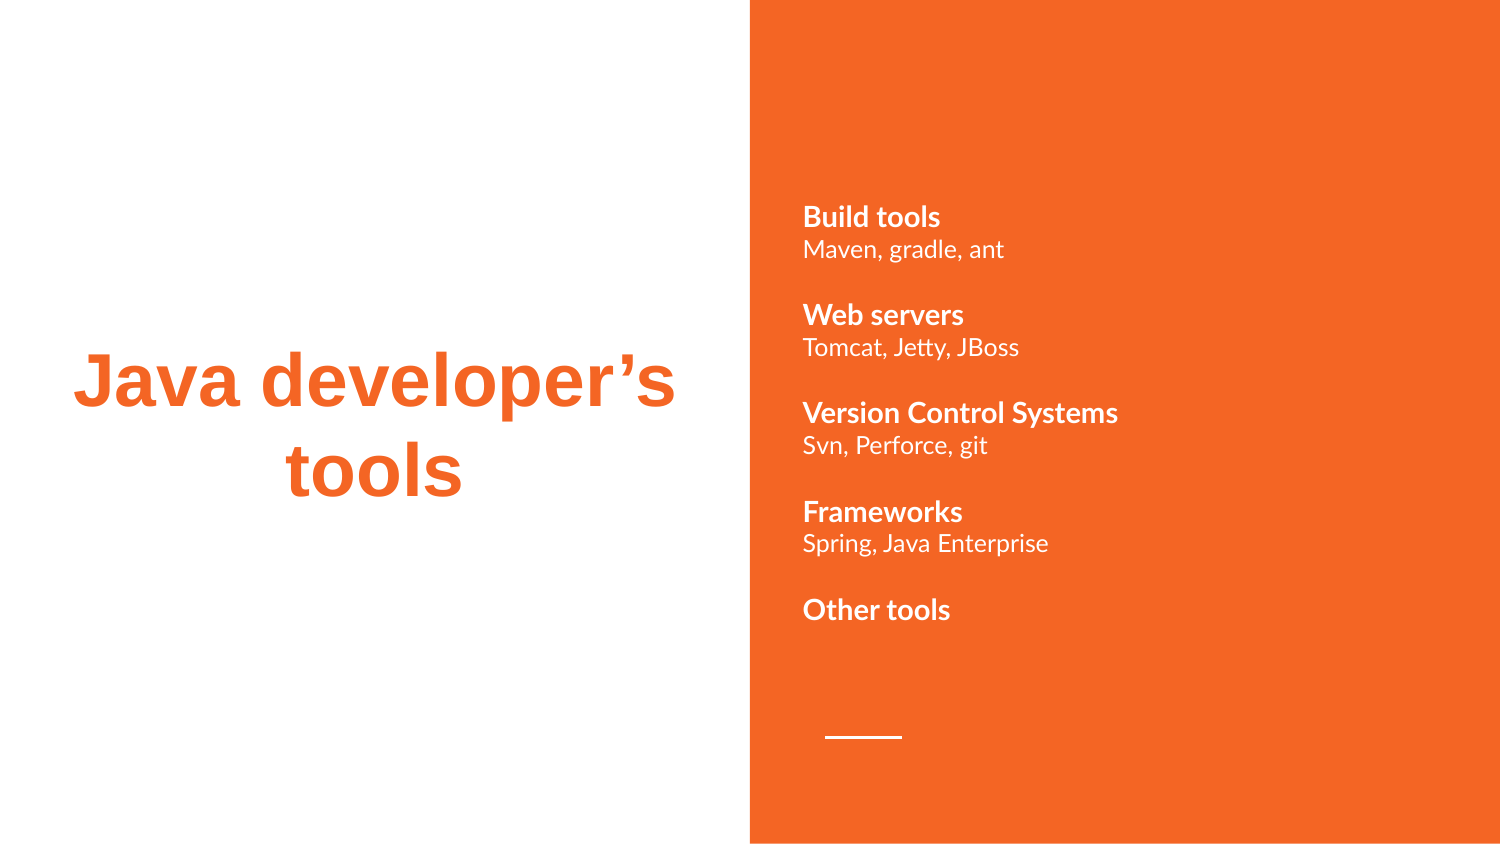

Build tools
Maven, gradle, ant
Web servers
Tomcat, Jetty, JBoss
Version Control Systems
Svn, Perforce, git
Frameworks
Spring, Java Enterprise
Other tools
# Java developer’s tools